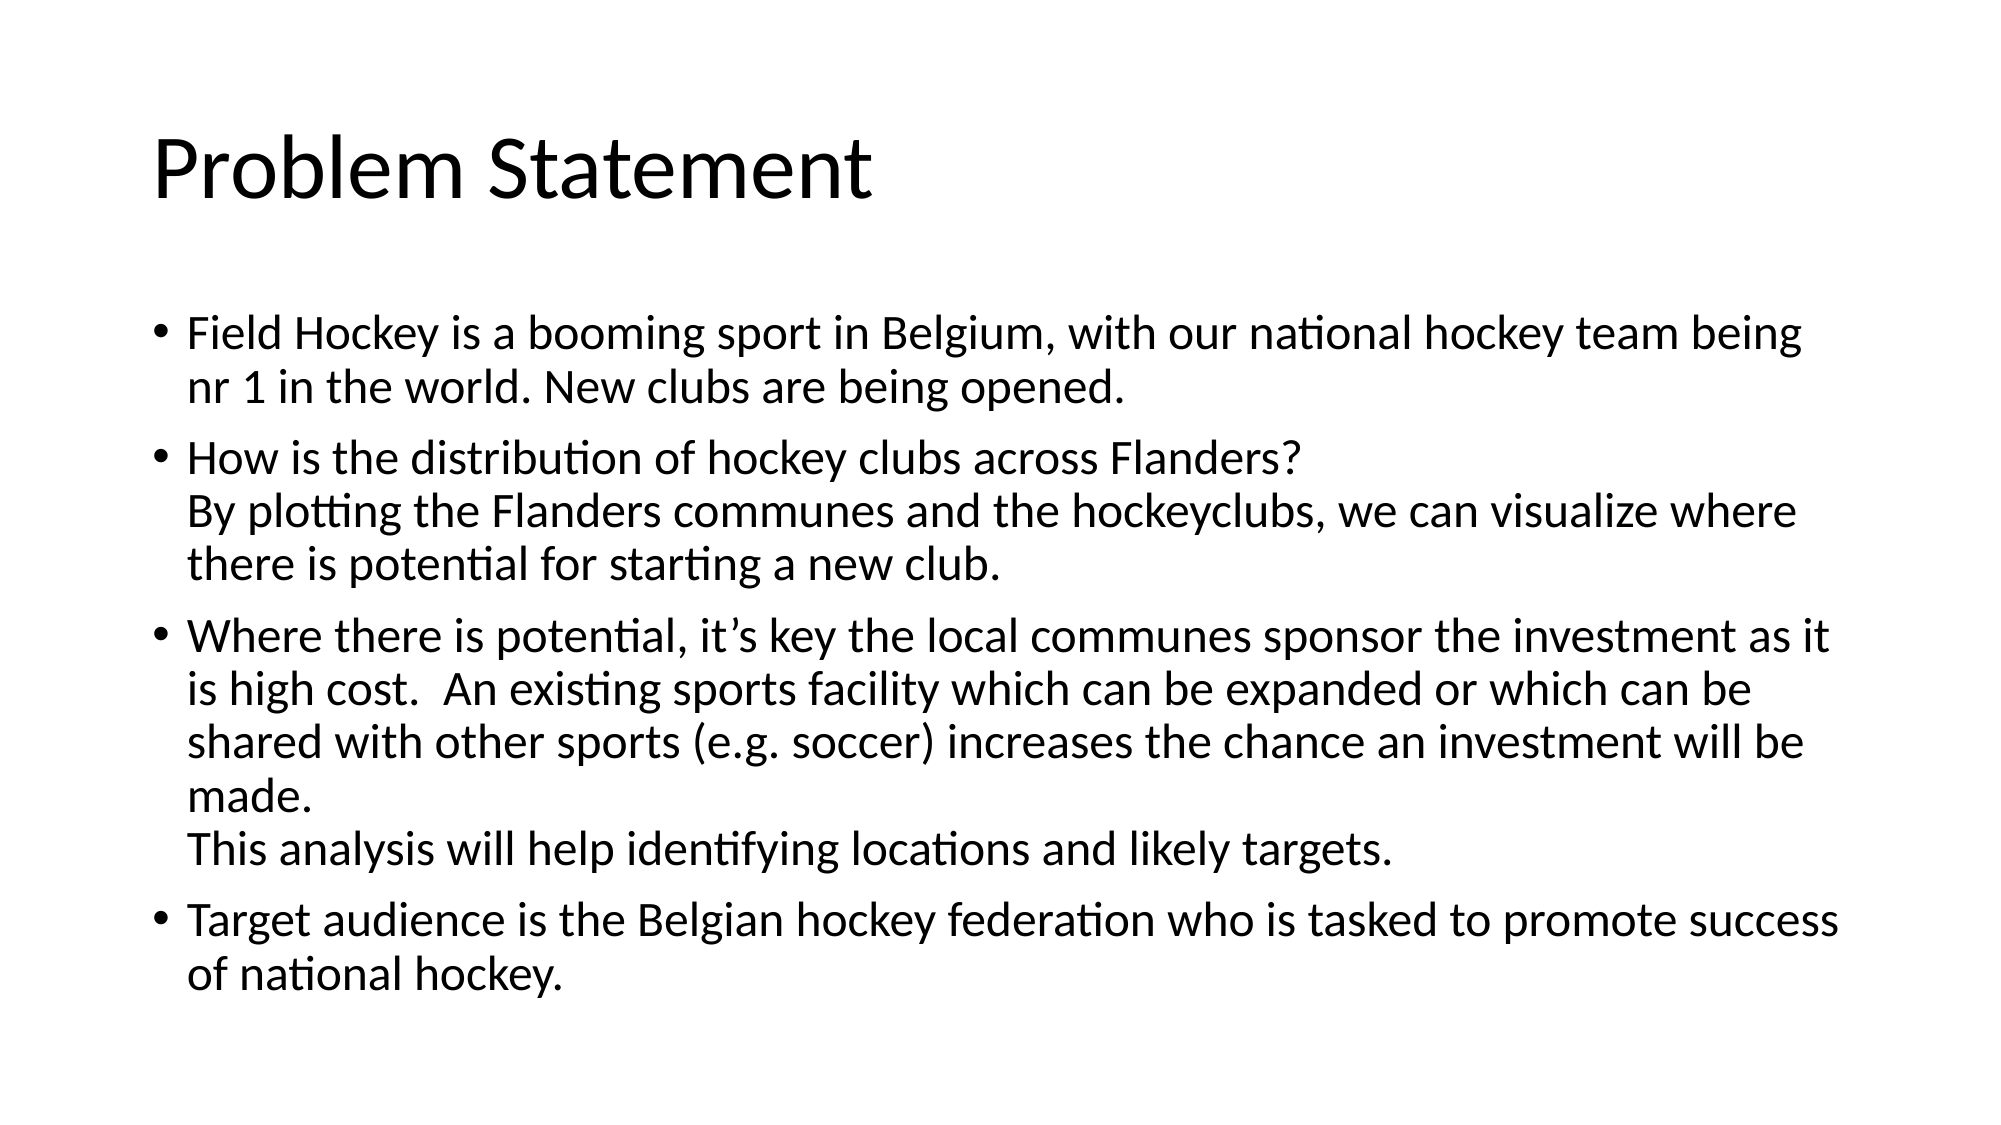

# Problem Statement
Field Hockey is a booming sport in Belgium, with our national hockey team being nr 1 in the world. New clubs are being opened.
How is the distribution of hockey clubs across Flanders?
By plotting the Flanders communes and the hockeyclubs, we can visualize where there is potential for starting a new club.
Where there is potential, it’s key the local communes sponsor the investment as it is high cost.  An existing sports facility which can be expanded or which can be shared with other sports (e.g. soccer) increases the chance an investment will be made.
This analysis will help identifying locations and likely targets.
Target audience is the Belgian hockey federation who is tasked to promote success of national hockey.